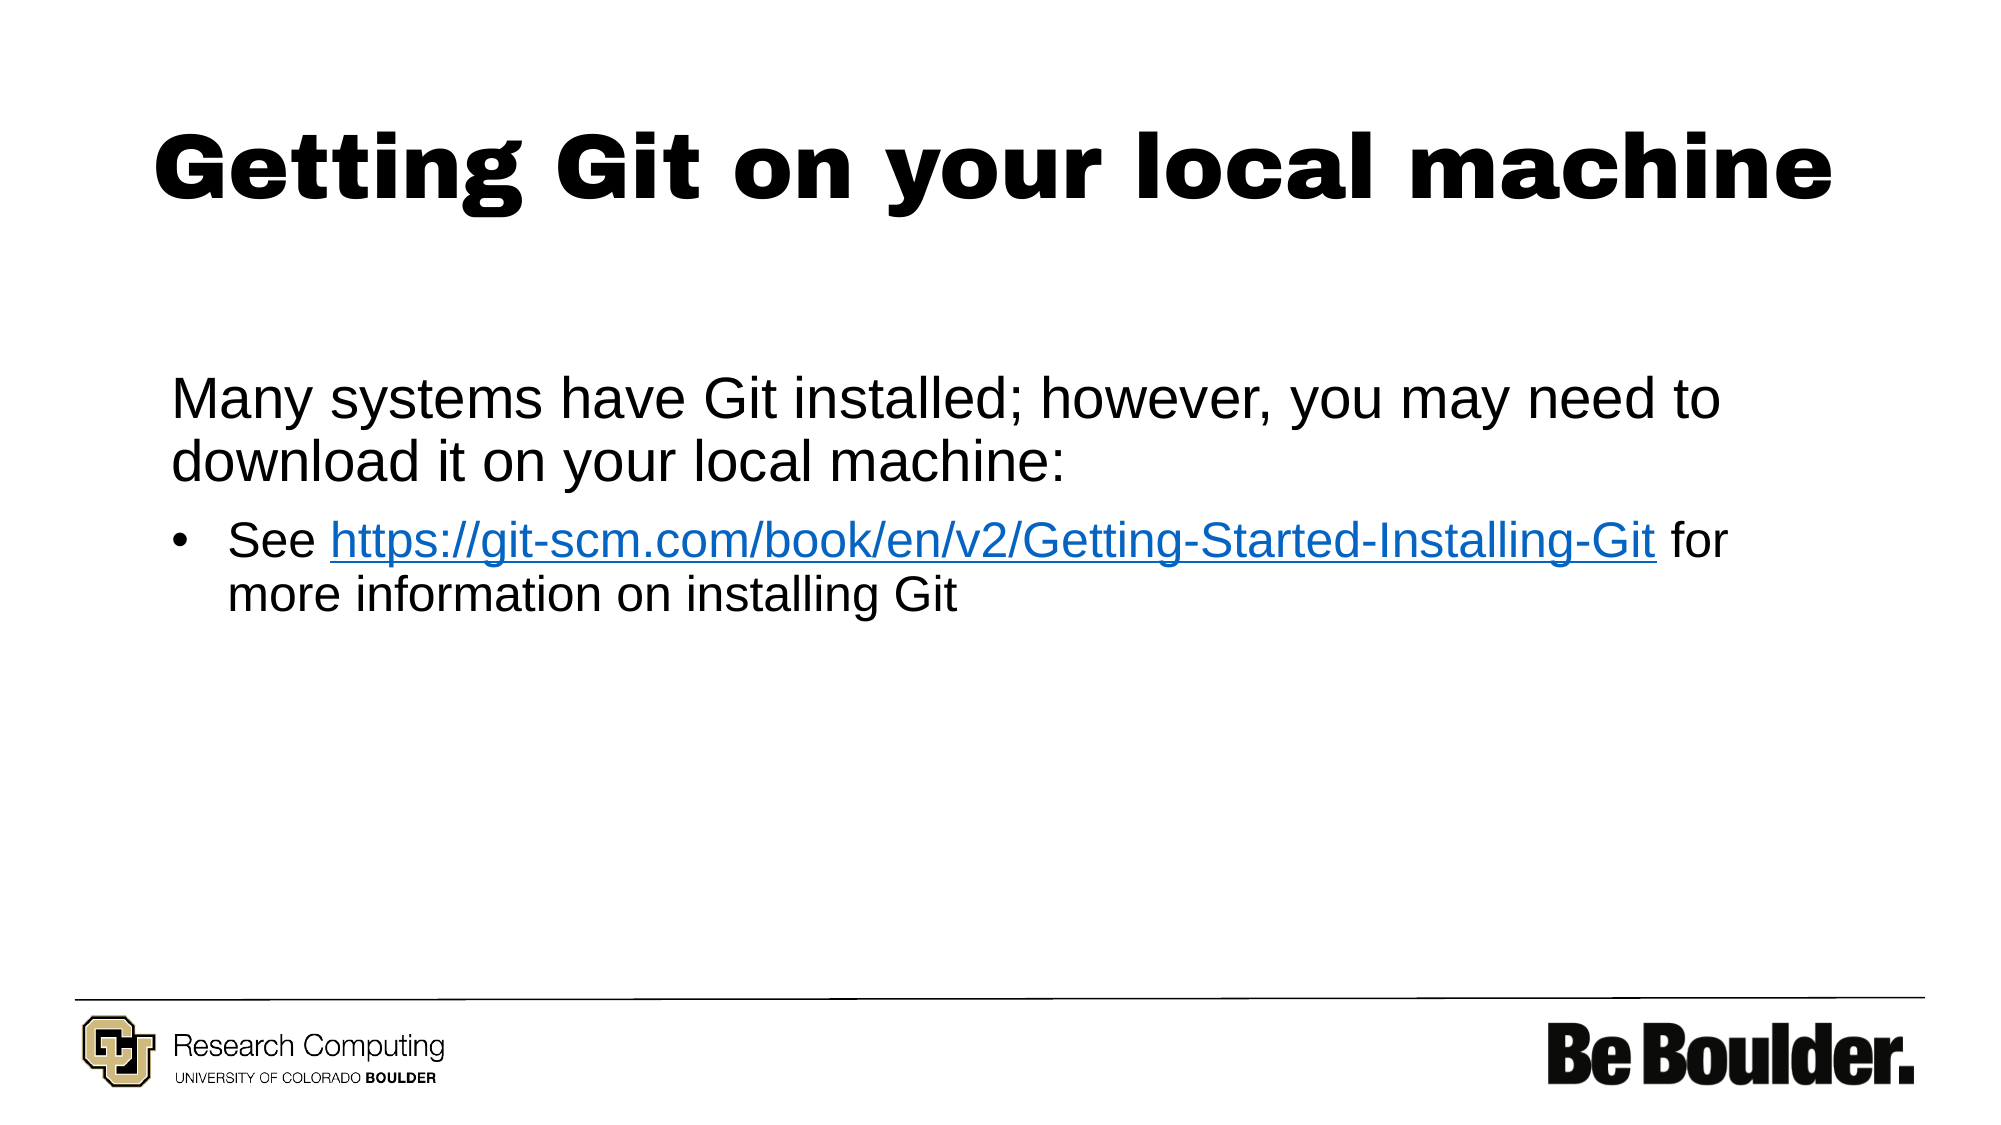

# Getting Git on your local machine
Many systems have Git installed; however, you may need to download it on your local machine:
See https://git-scm.com/book/en/v2/Getting-Started-Installing-Git for more information on installing Git